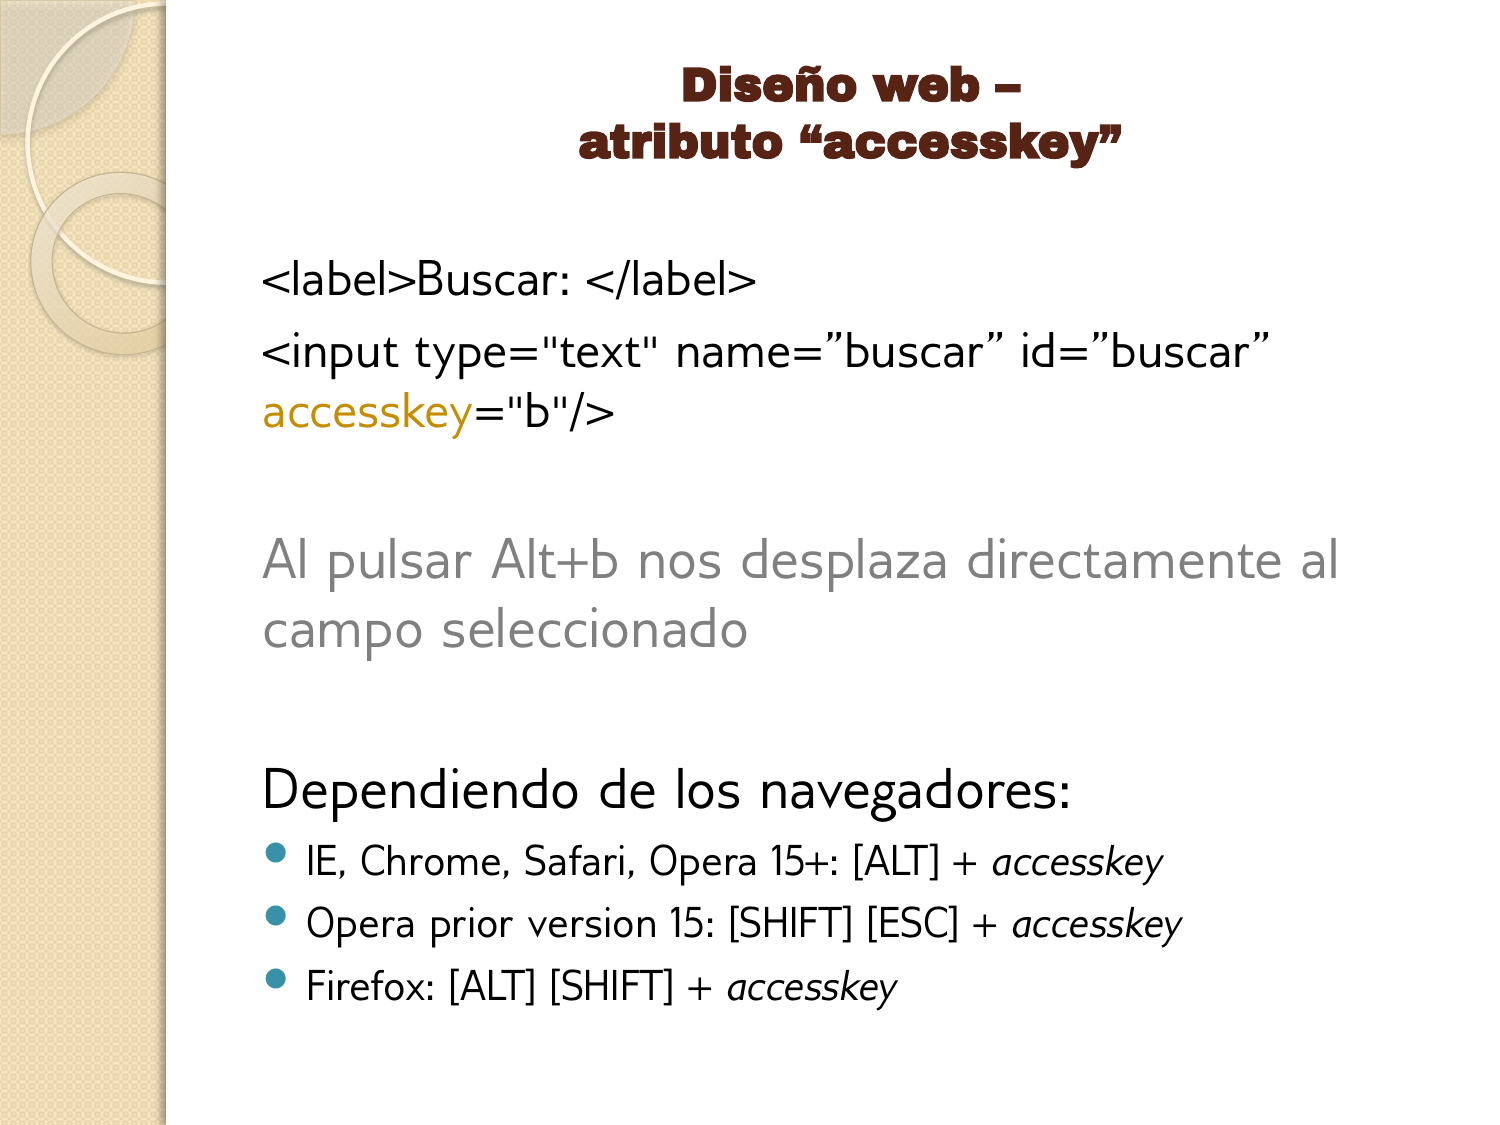

# Diseño web – atributo “accesskey”
<label>Buscar: </label>
<input type="text" name=”buscar” id=”buscar” accesskey="b"/>

Al pulsar Alt+b nos desplaza directamente al campo seleccionado

Dependiendo de los navegadores:
IE, Chrome, Safari, Opera 15+: [ALT] + accesskey
Opera prior version 15: [SHIFT] [ESC] + accesskey
Firefox: [ALT] [SHIFT] + accesskey